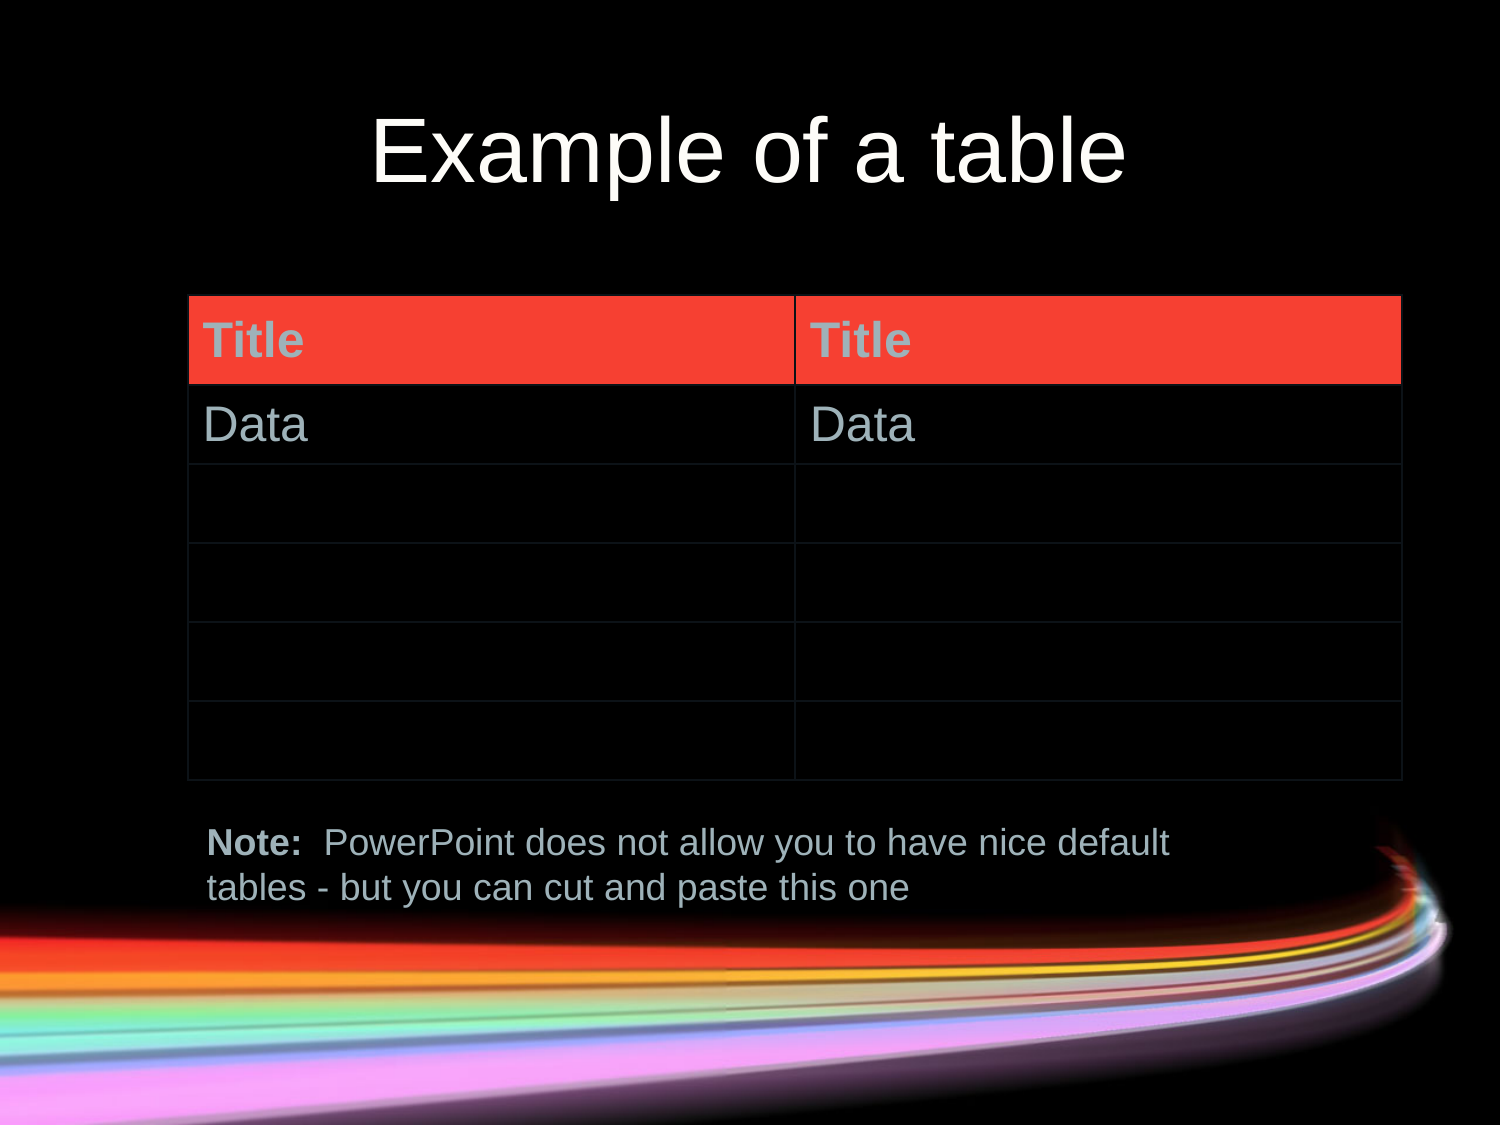

# Example of a table
| Title | Title |
| --- | --- |
| Data | Data |
|  |  |
|  |  |
|  |  |
|  |  |
Note:  PowerPoint does not allow you to have nice default tables - but you can cut and paste this one